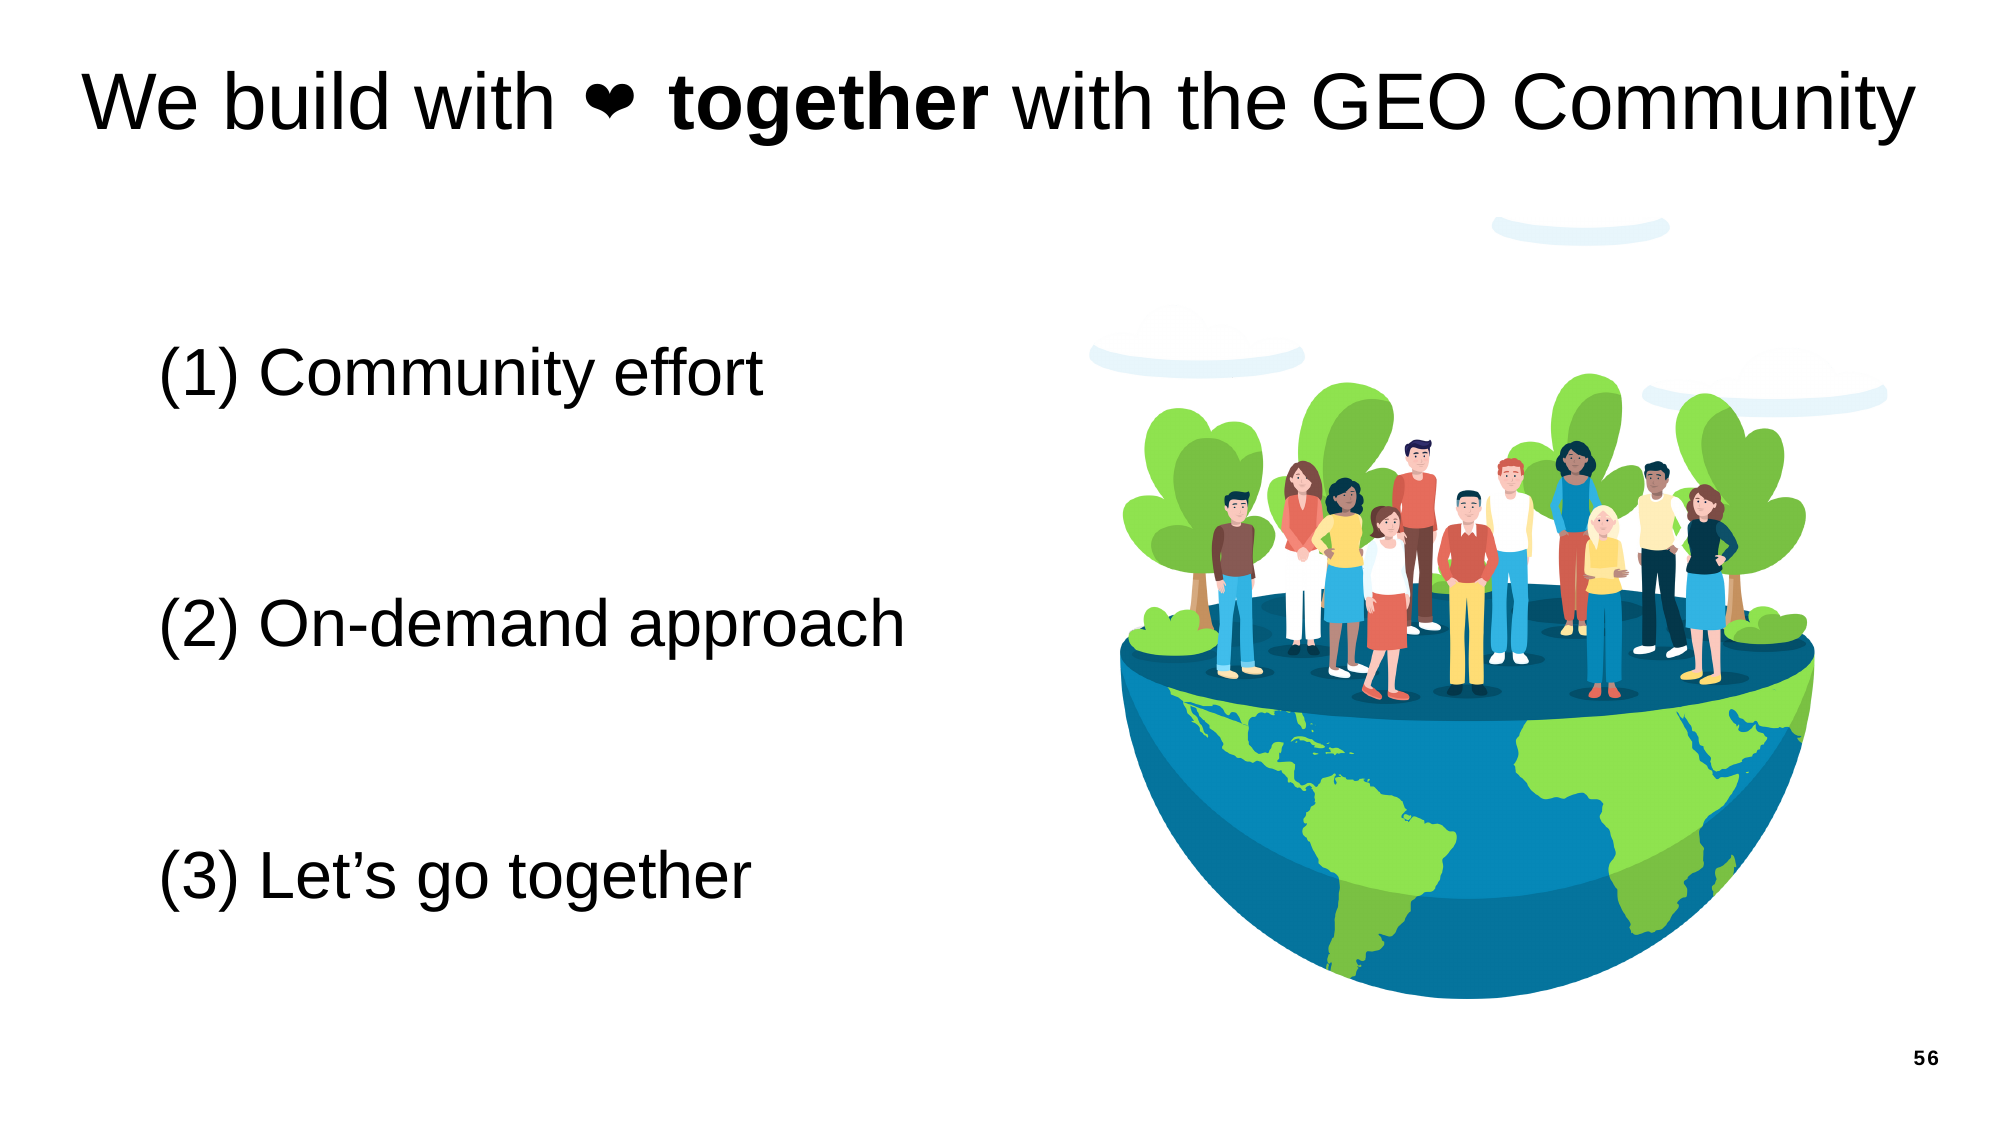

We build with     together with the GEO Community
❤️

(1) Community effort
(2) On-demand approach
(3) Let’s go together
56